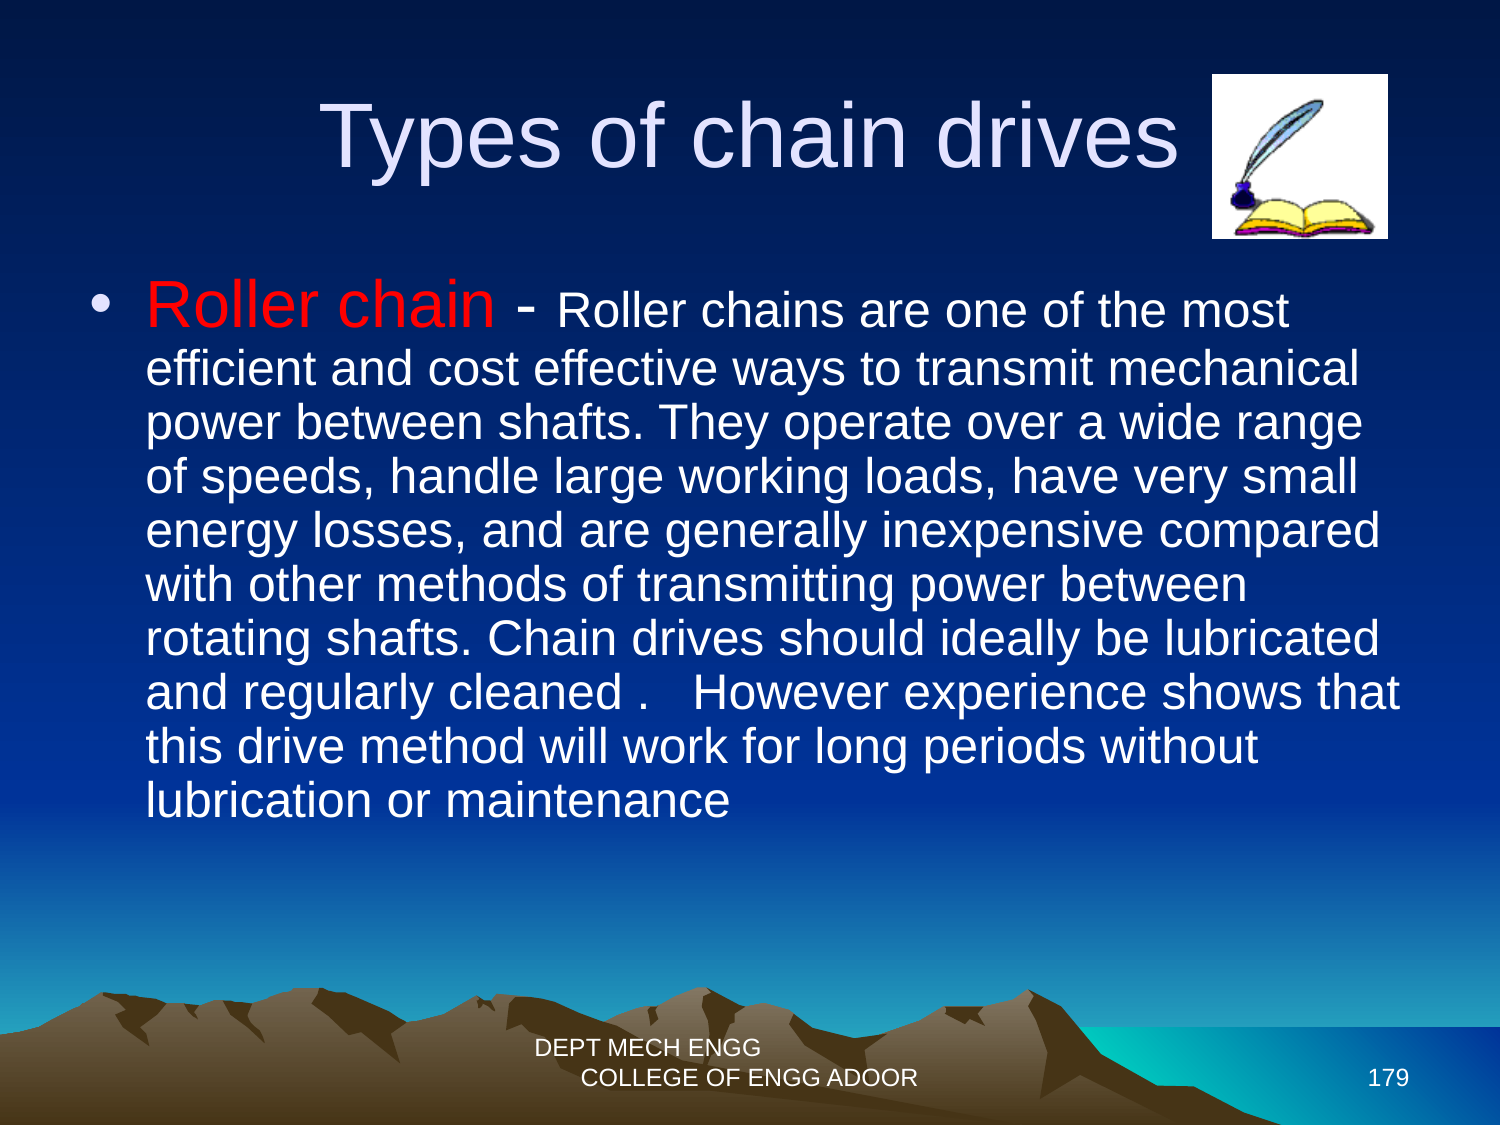

Types of chain drives
Roller chain - Roller chains are one of the most efficient and cost effective ways to transmit mechanical power between shafts. They operate over a wide range of speeds, handle large working loads, have very small energy losses, and are generally inexpensive compared with other methods of transmitting power between rotating shafts. Chain drives should ideally be lubricated and regularly cleaned .   However experience shows that this drive method will work for long periods without lubrication or maintenance
DEPT MECH ENGG                              COLLEGE OF ENGG ADOOR
179